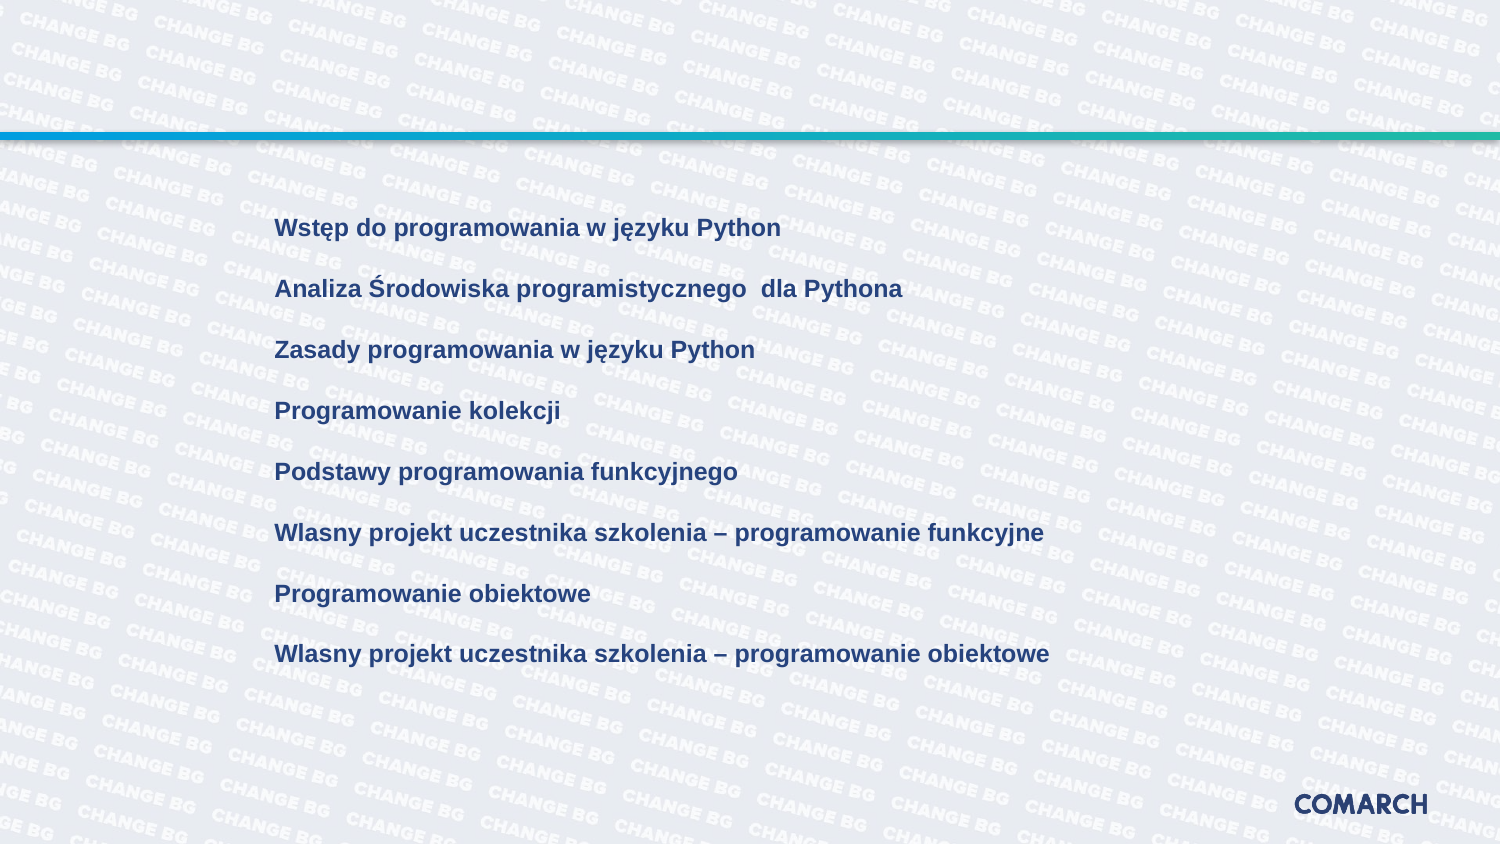

#

Wstęp do programowania w języku Python

Analiza Środowiska programistycznego  dla Pythona

Zasady programowania w języku Python

Programowanie kolekcji

Podstawy programowania funkcyjnego

Wlasny projekt uczestnika szkolenia – programowanie funkcyjne

Programowanie obiektowe

Wlasny projekt uczestnika szkolenia – programowanie obiektowe